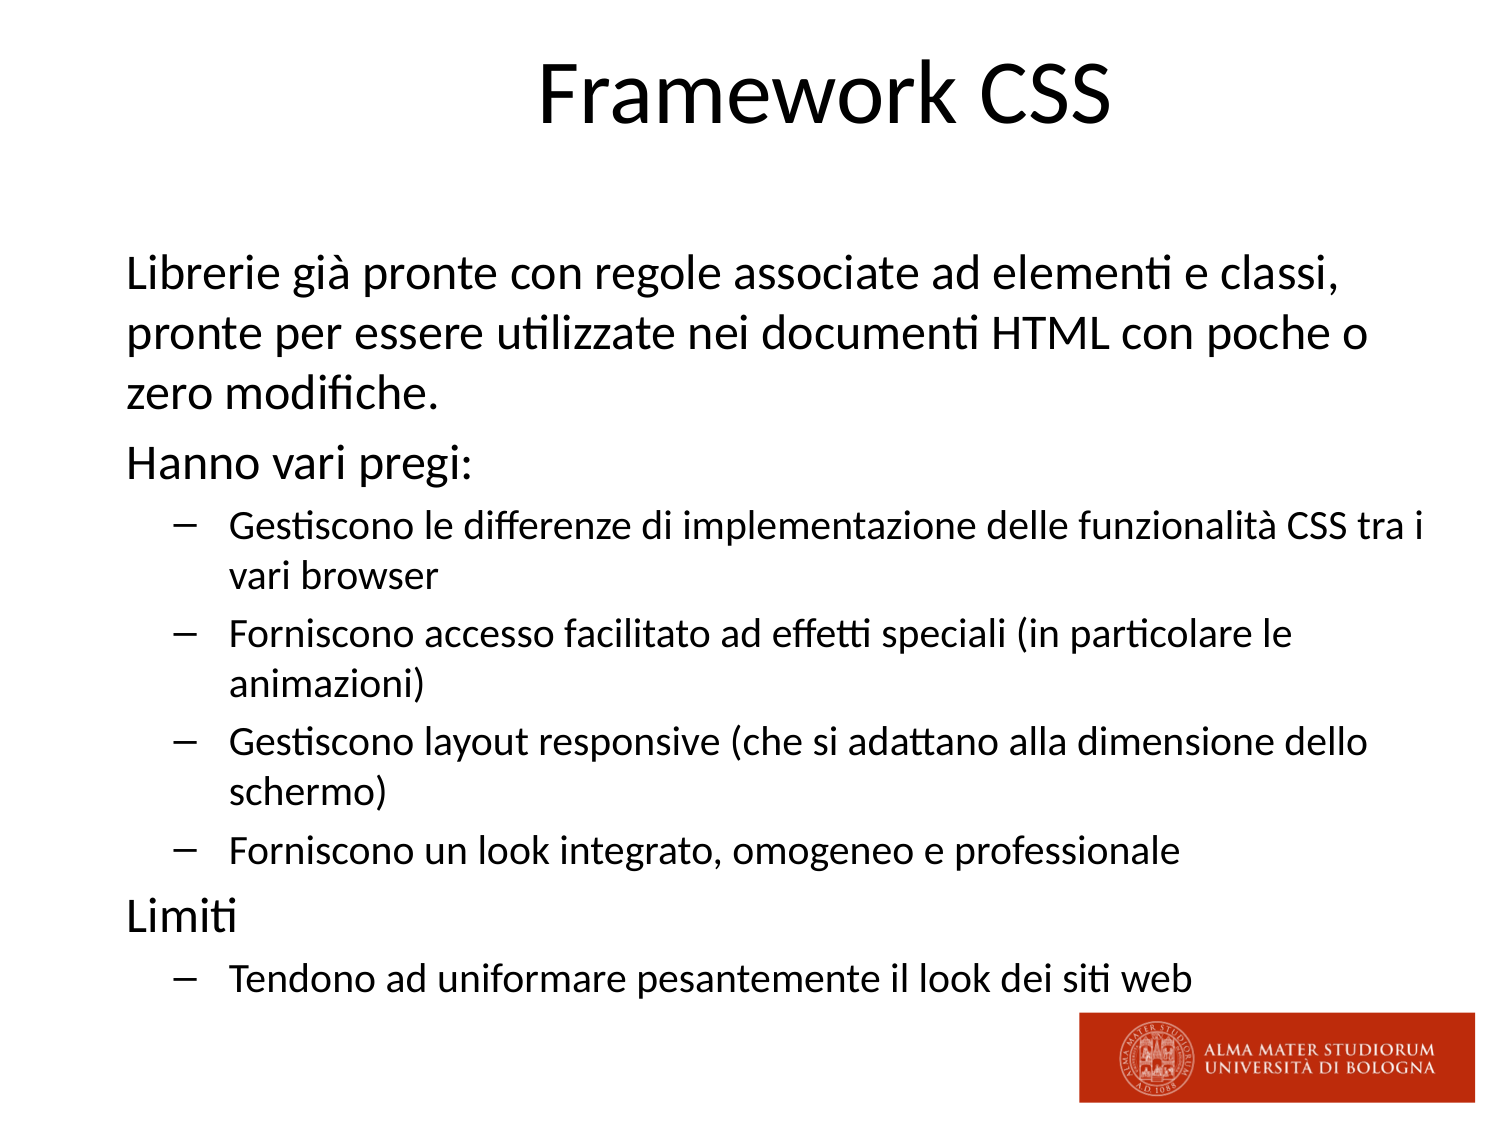

# Framework CSS
Librerie già pronte con regole associate ad elementi e classi, pronte per essere utilizzate nei documenti HTML con poche o zero modifiche.
Hanno vari pregi:
Gestiscono le differenze di implementazione delle funzionalità CSS tra i vari browser
Forniscono accesso facilitato ad effetti speciali (in particolare le animazioni)
Gestiscono layout responsive (che si adattano alla dimensione dello schermo)
Forniscono un look integrato, omogeneo e professionale
Limiti
Tendono ad uniformare pesantemente il look dei siti web